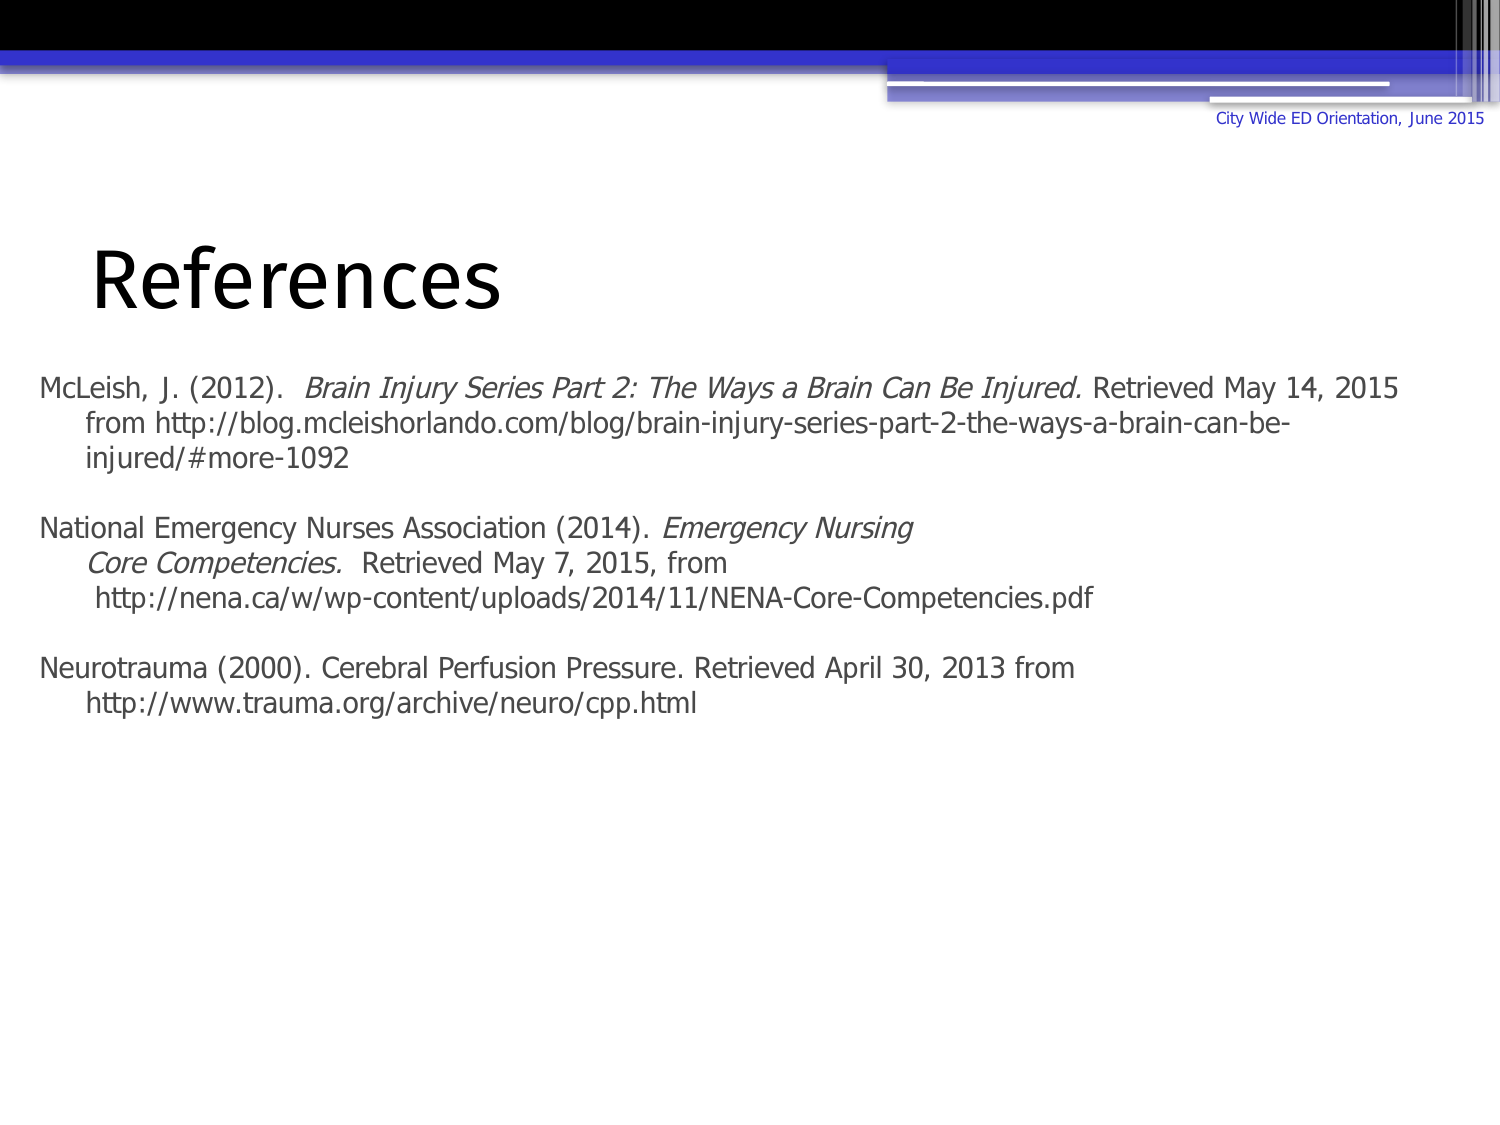

City Wide ED Orientation, June 2015
# References
McLeish, J. (2012).  Brain Injury Series Part 2: The Ways a Brain Can Be Injured. Retrieved May 14, 2015
     from http://blog.mcleishorlando.com/blog/brain-injury-series-part-2-the-ways-a-brain-can-be-
     injured/#more-1092

National Emergency Nurses Association (2014). Emergency Nursing
     Core Competencies.  Retrieved May 7, 2015, from
      http://nena.ca/w/wp-content/uploads/2014/11/NENA-Core-Competencies.pdf

Neurotrauma (2000). Cerebral Perfusion Pressure. Retrieved April 30, 2013 from
     http://www.trauma.org/archive/neuro/cpp.html